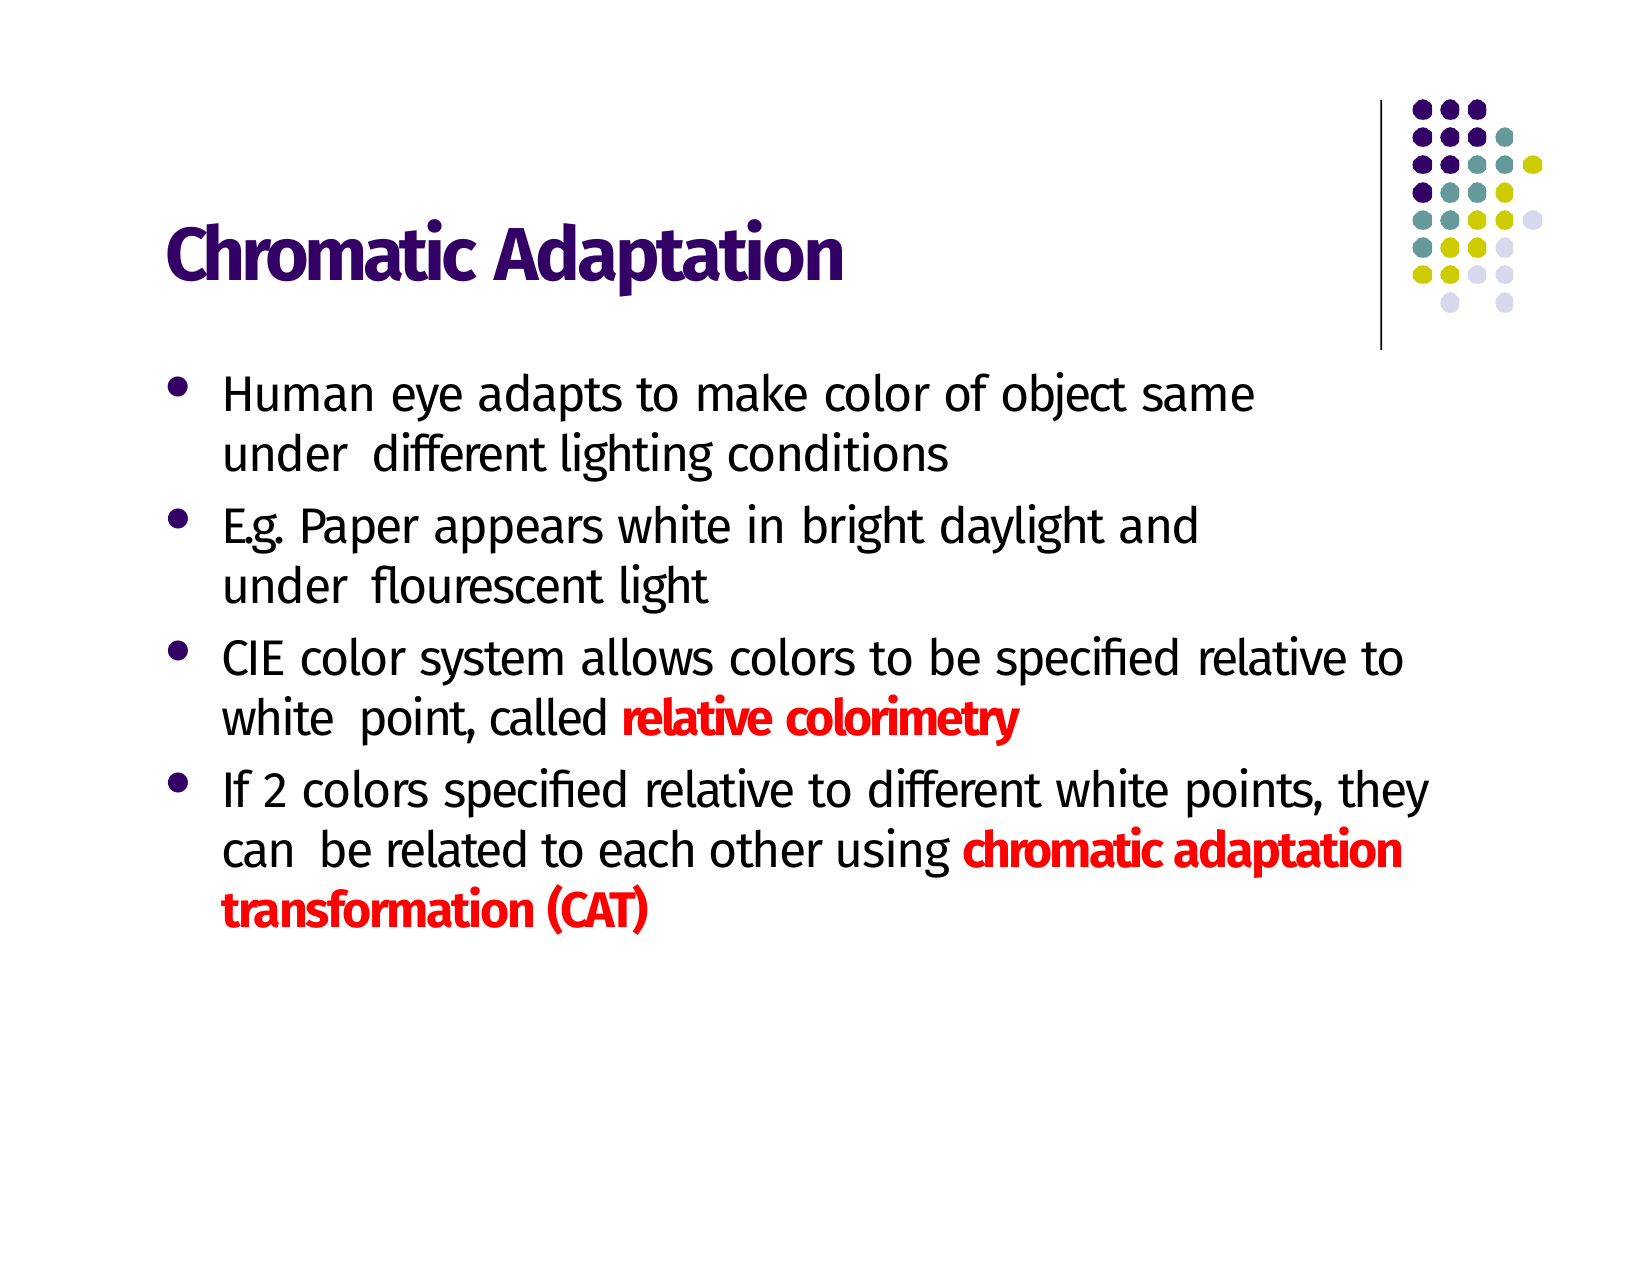

# Chromatic Adaptation
Human eye adapts to make color of object same under  different lighting conditions
E.g. Paper appears white in bright daylight and under  flourescent light
CIE color system allows colors to be specified relative to white  point, called relative colorimetry
If 2 colors specified relative to different white points, they can  be related to each other using chromatic adaptation  transformation (CAT)